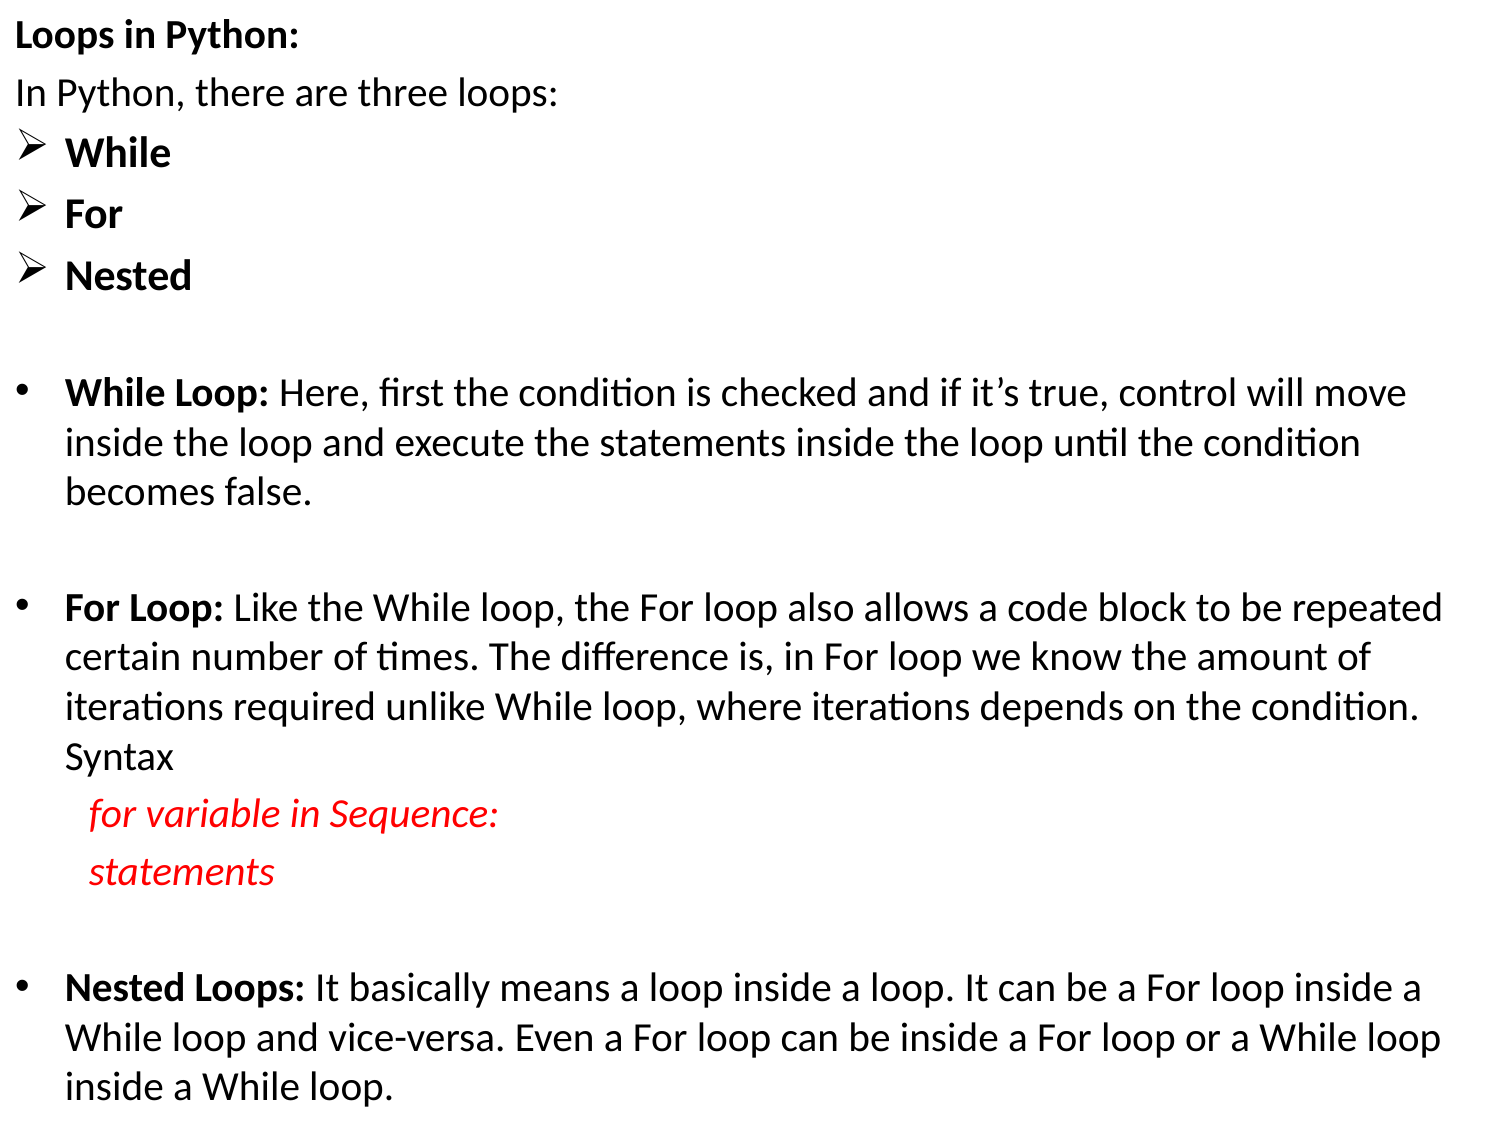

Loops in Python:
In Python, there are three loops:
While
For
Nested

While Loop: Here, first the condition is checked and if it’s true, control will move inside the loop and execute the statements inside the loop until the condition becomes false.

For Loop: Like the While loop, the For loop also allows a code block to be repeated certain number of times. The difference is, in For loop we know the amount of iterations required unlike While loop, where iterations depends on the condition.  Syntax
        for variable in Sequence:
        statements

Nested Loops: It basically means a loop inside a loop. It can be a For loop inside a While loop and vice-versa. Even a For loop can be inside a For loop or a While loop inside a While loop.